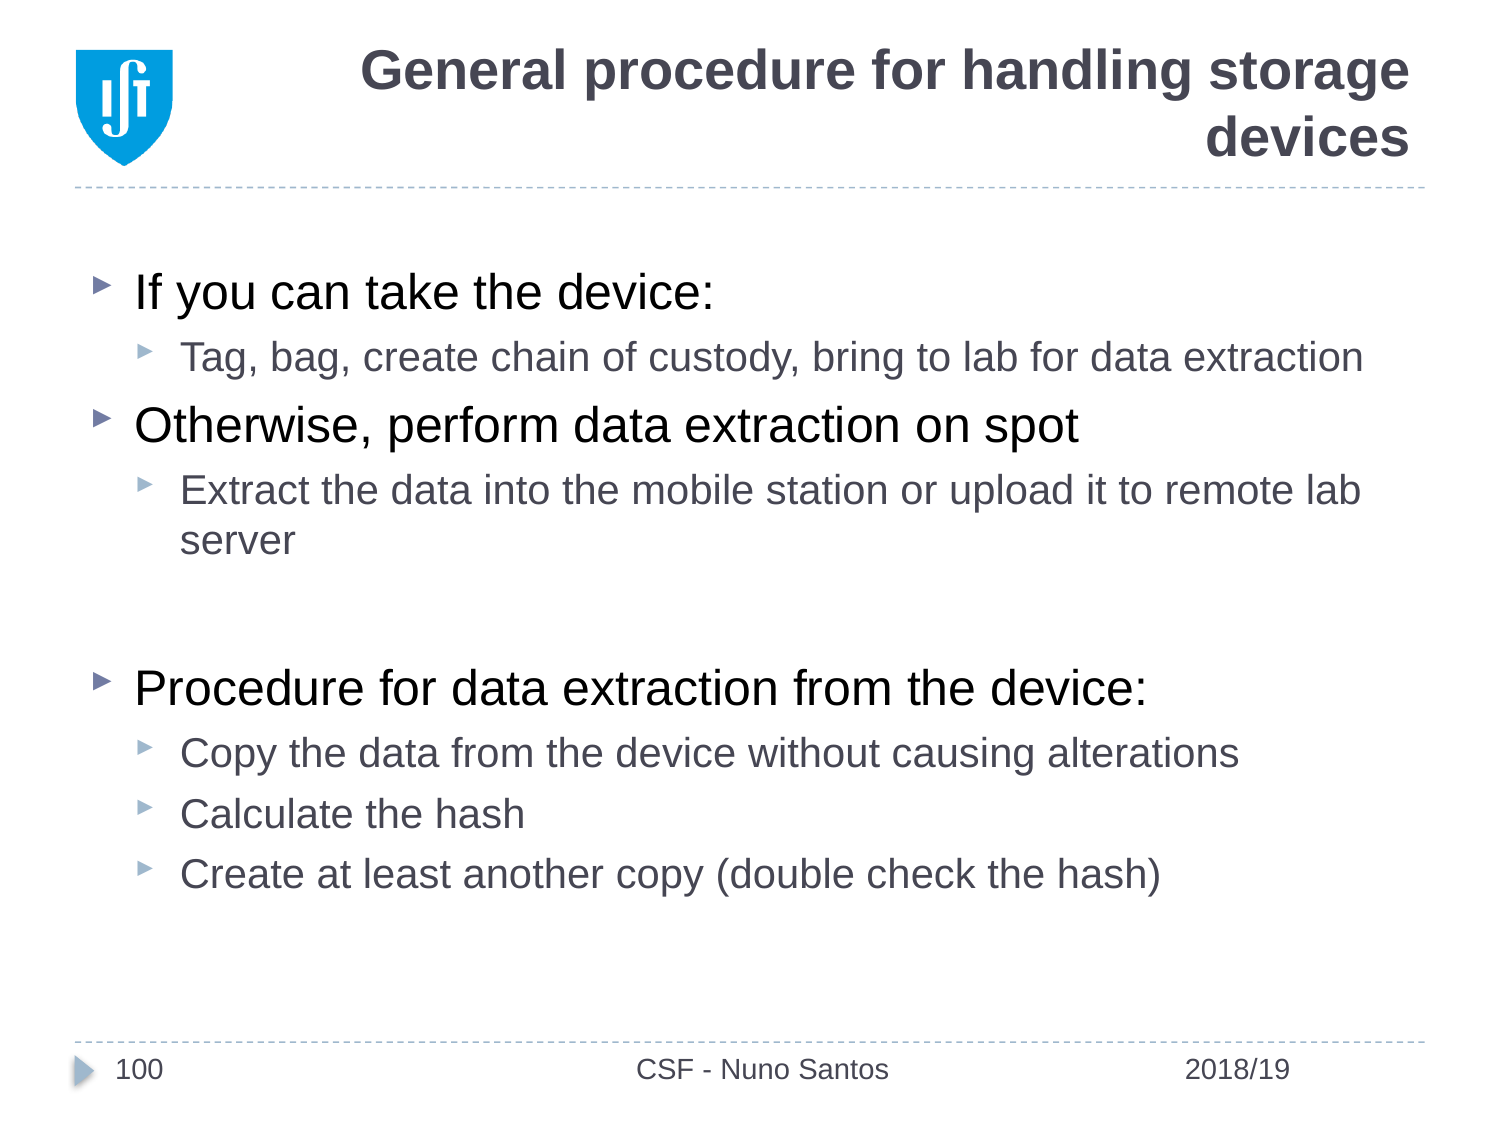

# General procedure for handling storage devices

If you can take the device:
Tag, bag, create chain of custody, bring to lab for data extraction
Otherwise, perform data extraction on spot
Extract the data into the mobile station or upload it to remote lab server

Procedure for data extraction from the device:
Copy the data from the device without causing alterations
Calculate the hash
Create at least another copy (double check the hash)

100
CSF - Nuno Santos
2018/19